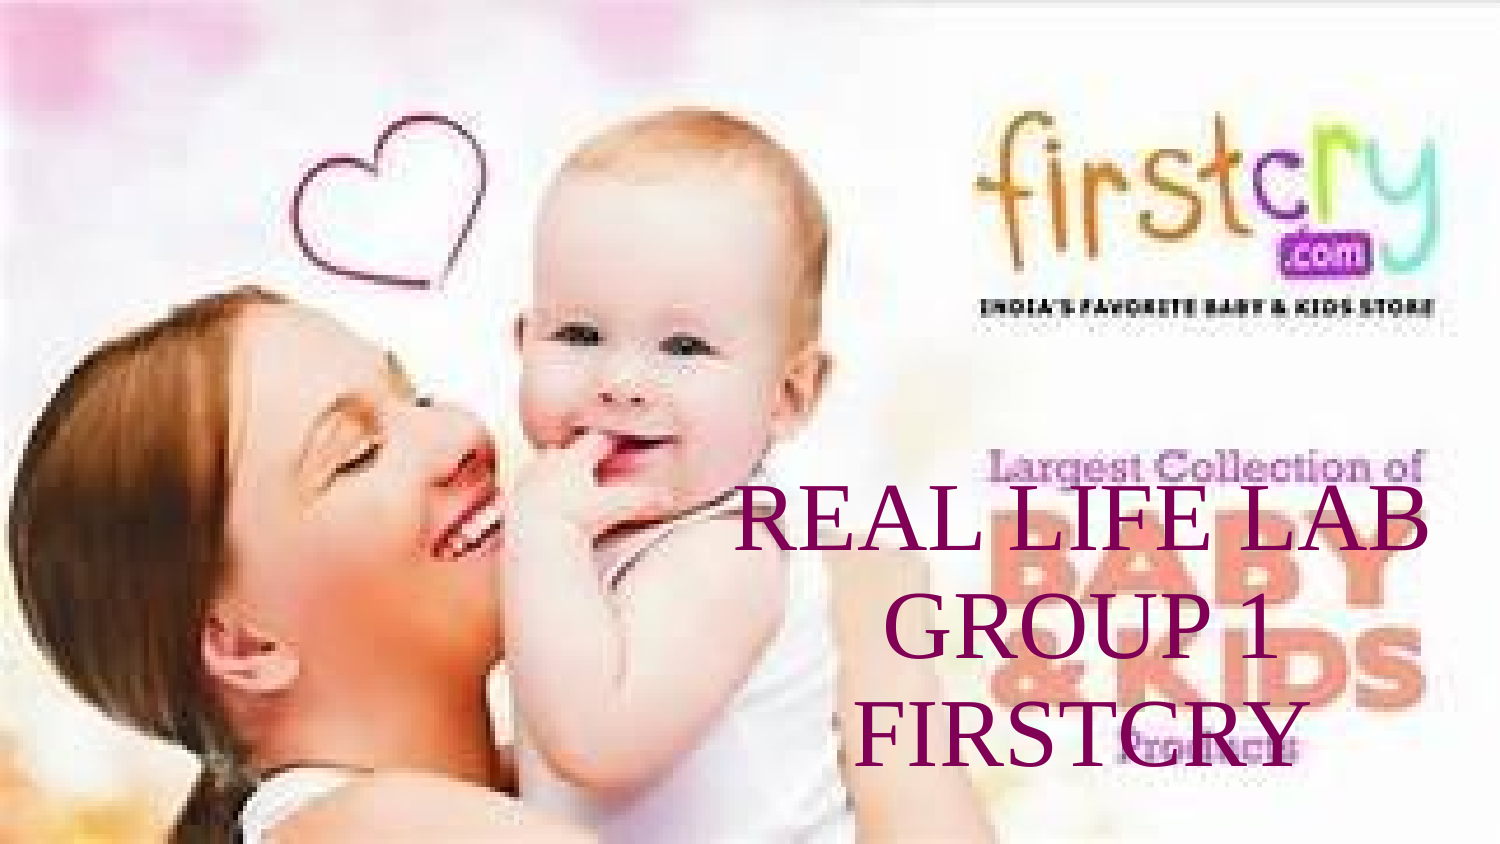

# REAL LIFE LAB
GROUP 1
FIRSTCRY